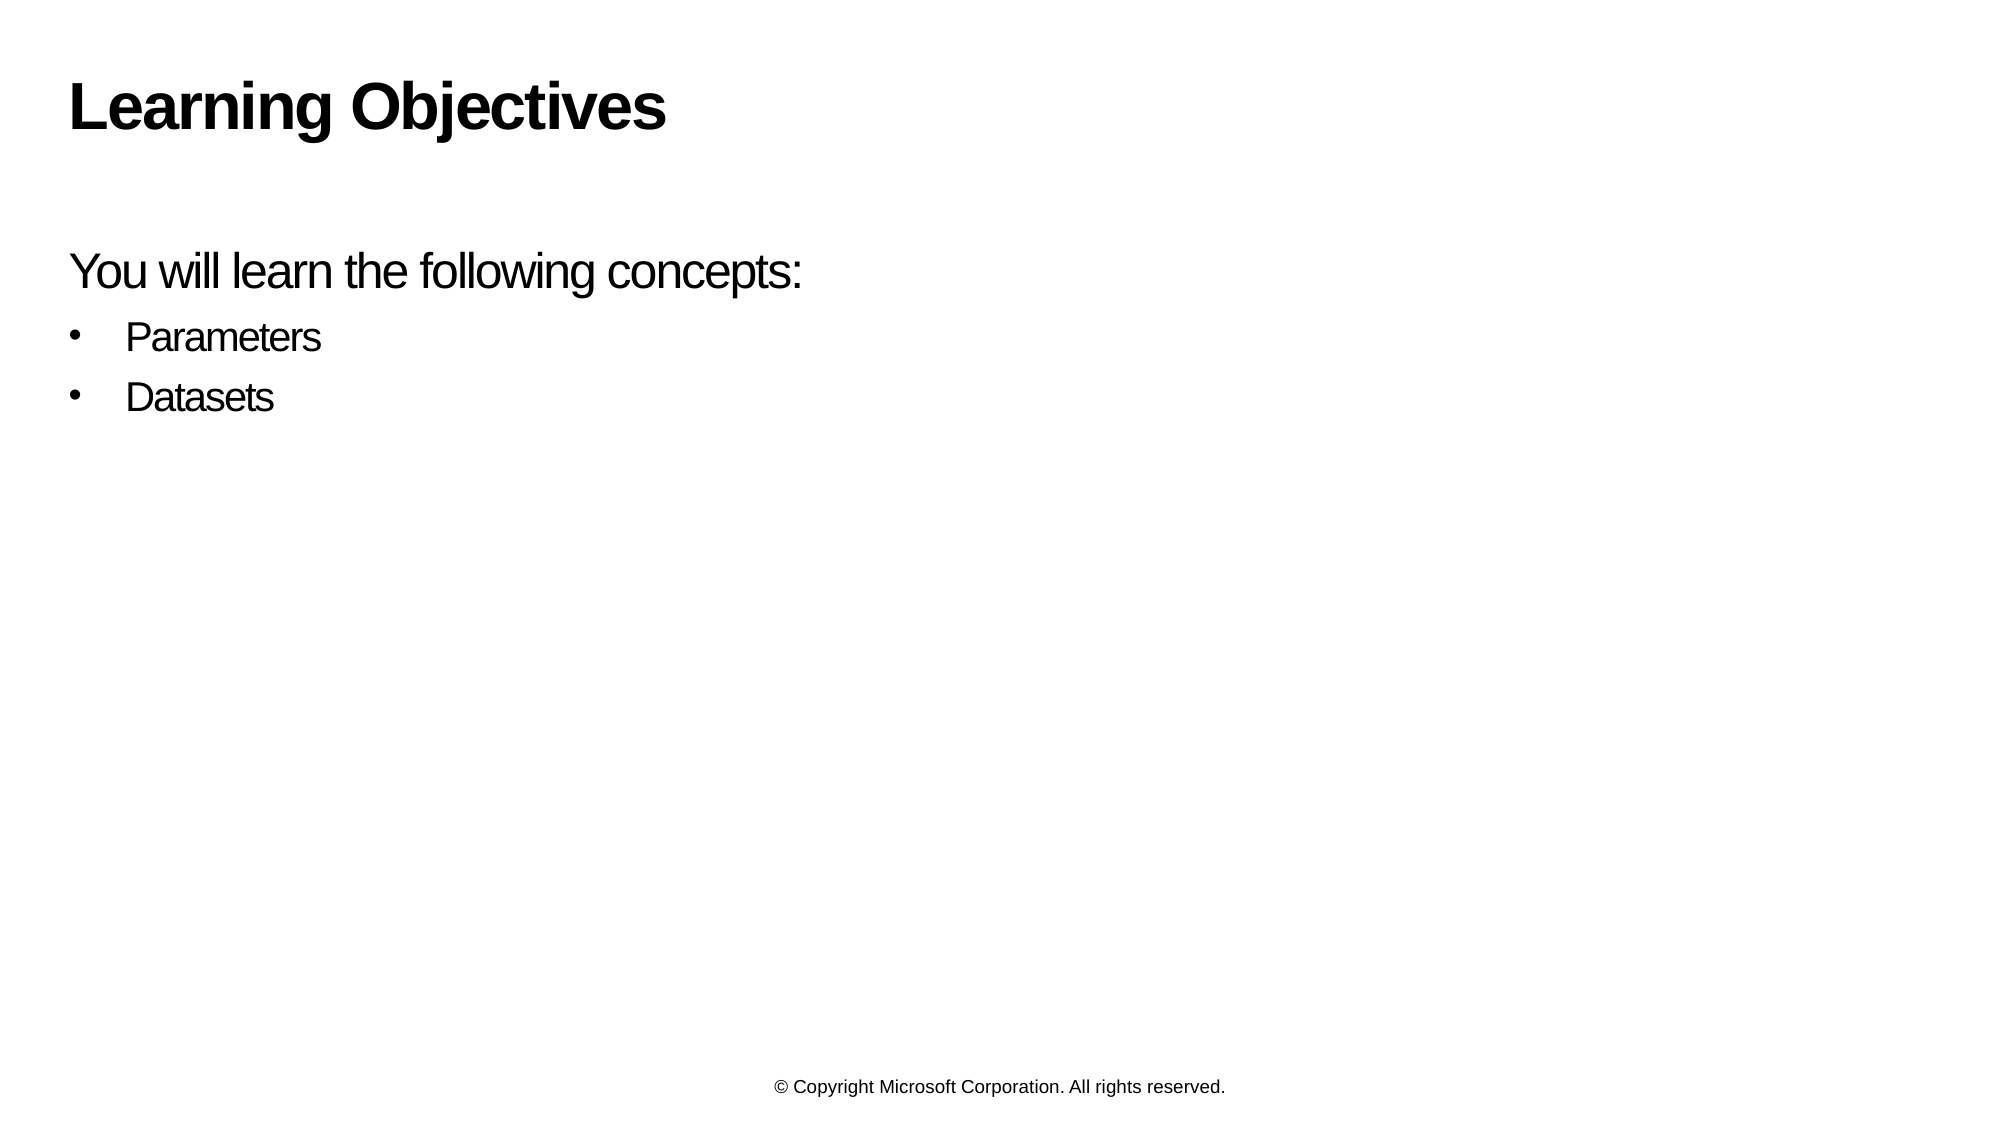

# Learning Objectives
You will learn the following concepts:
Parameters
Datasets